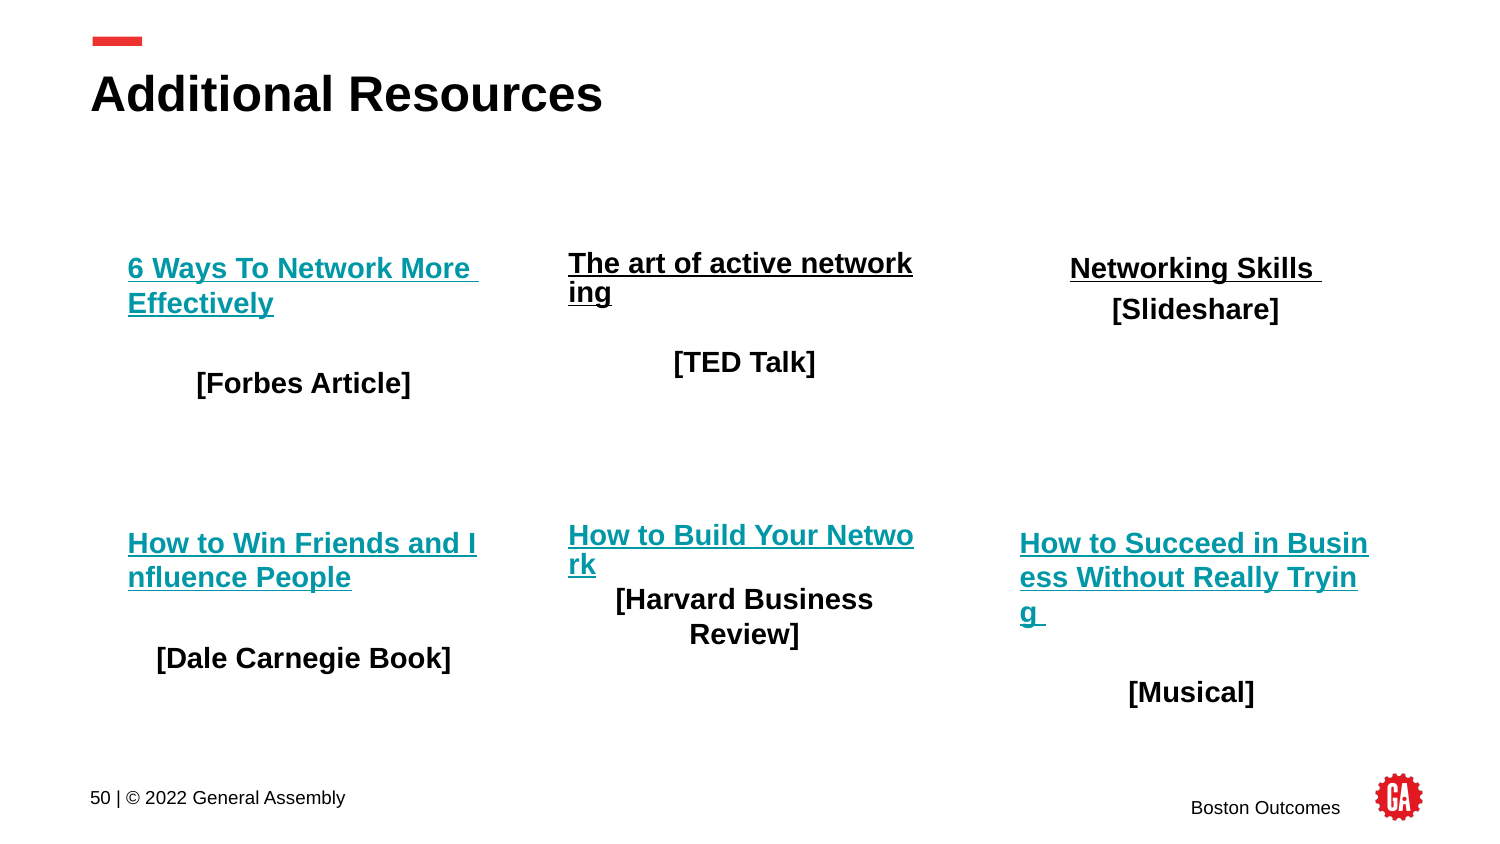

# Additional Resources
6 Ways To Network More Effectively
[Forbes Article]

The art of active networking
[TED Talk]

Networking Skills [Slideshare]

How to Build Your Network
[Harvard Business Review]

How to Win Friends and Influence People
[Dale Carnegie Book]

How to Succeed in Business Without Really Trying
[Musical]

50 | © 2022 General Assembly
Boston Outcomes